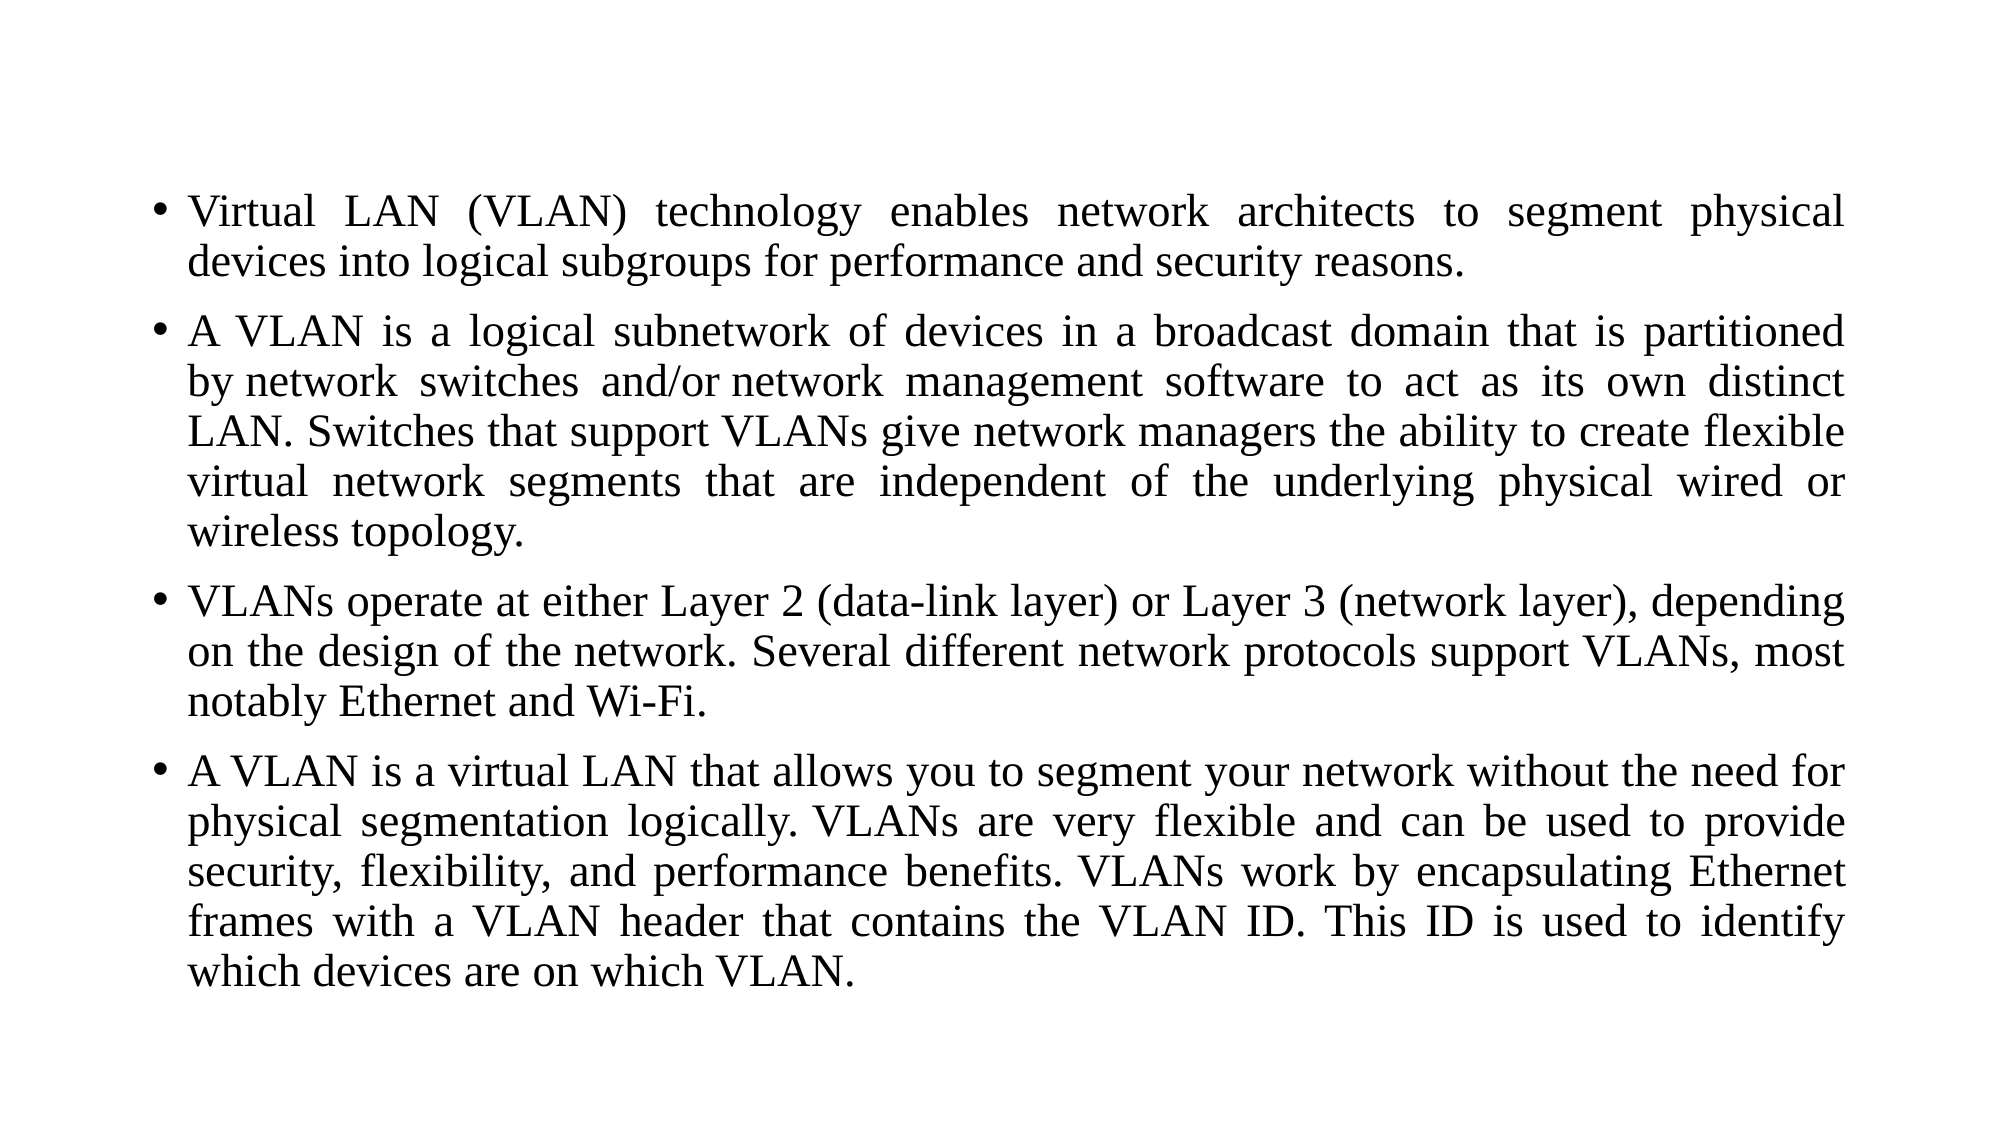

#
Virtual LAN (VLAN) technology enables network architects to segment physical devices into logical subgroups for performance and security reasons.
A VLAN is a logical subnetwork of devices in a broadcast domain that is partitioned by network switches and/or network management software to act as its own distinct LAN. Switches that support VLANs give network managers the ability to create flexible virtual network segments that are independent of the underlying physical wired or wireless topology.
VLANs operate at either Layer 2 (data-link layer) or Layer 3 (network layer), depending on the design of the network. Several different network protocols support VLANs, most notably Ethernet and Wi-Fi.
A VLAN is a virtual LAN that allows you to segment your network without the need for physical segmentation logically. VLANs are very flexible and can be used to provide security, flexibility, and performance benefits. VLANs work by encapsulating Ethernet frames with a VLAN header that contains the VLAN ID. This ID is used to identify which devices are on which VLAN.